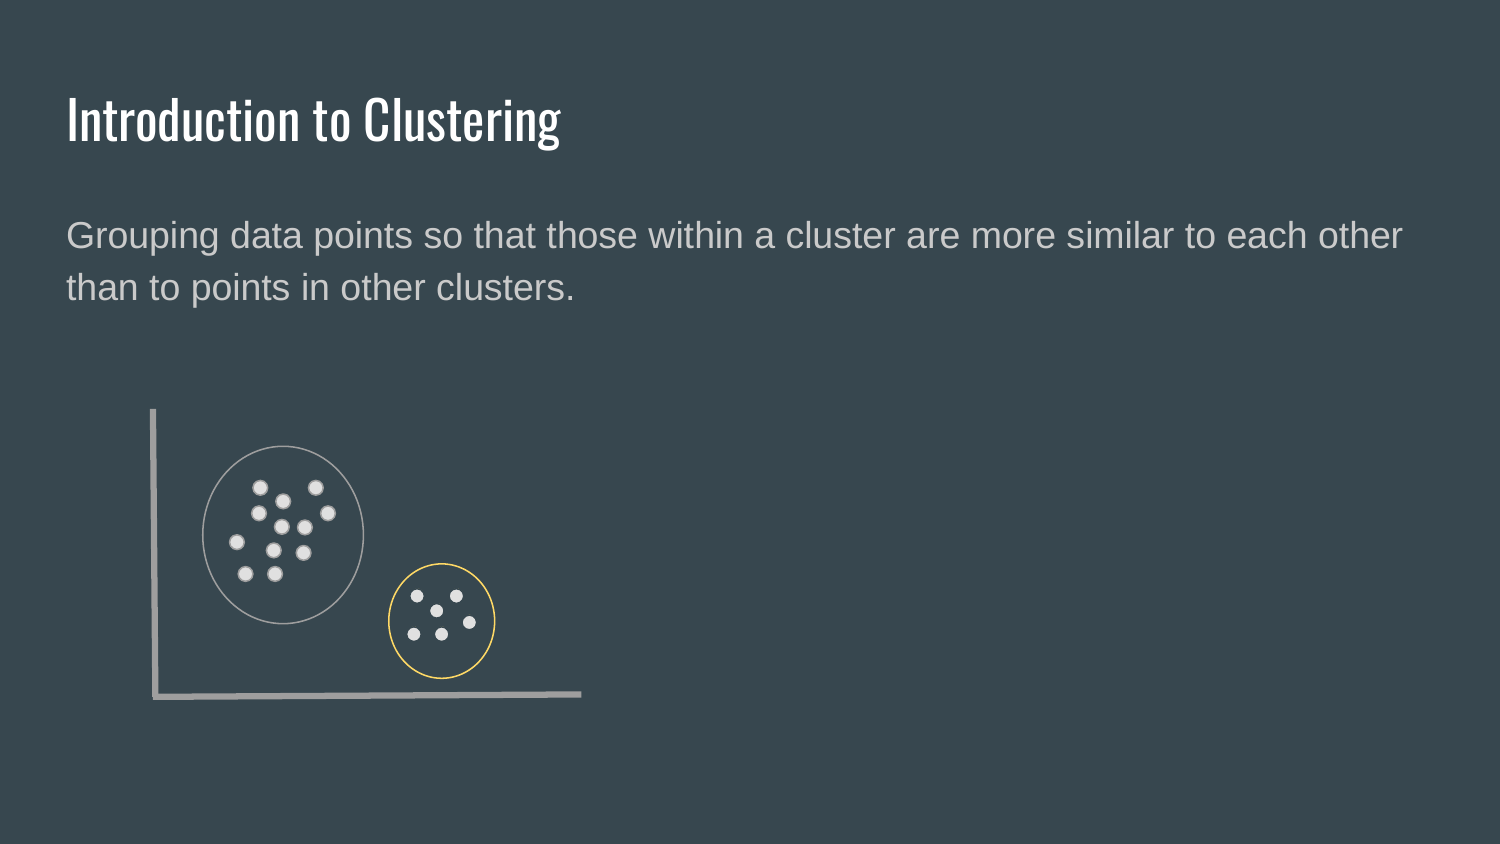

# Introduction to Clustering
Grouping data points so that those within a cluster are more similar to each other than to points in other clusters.